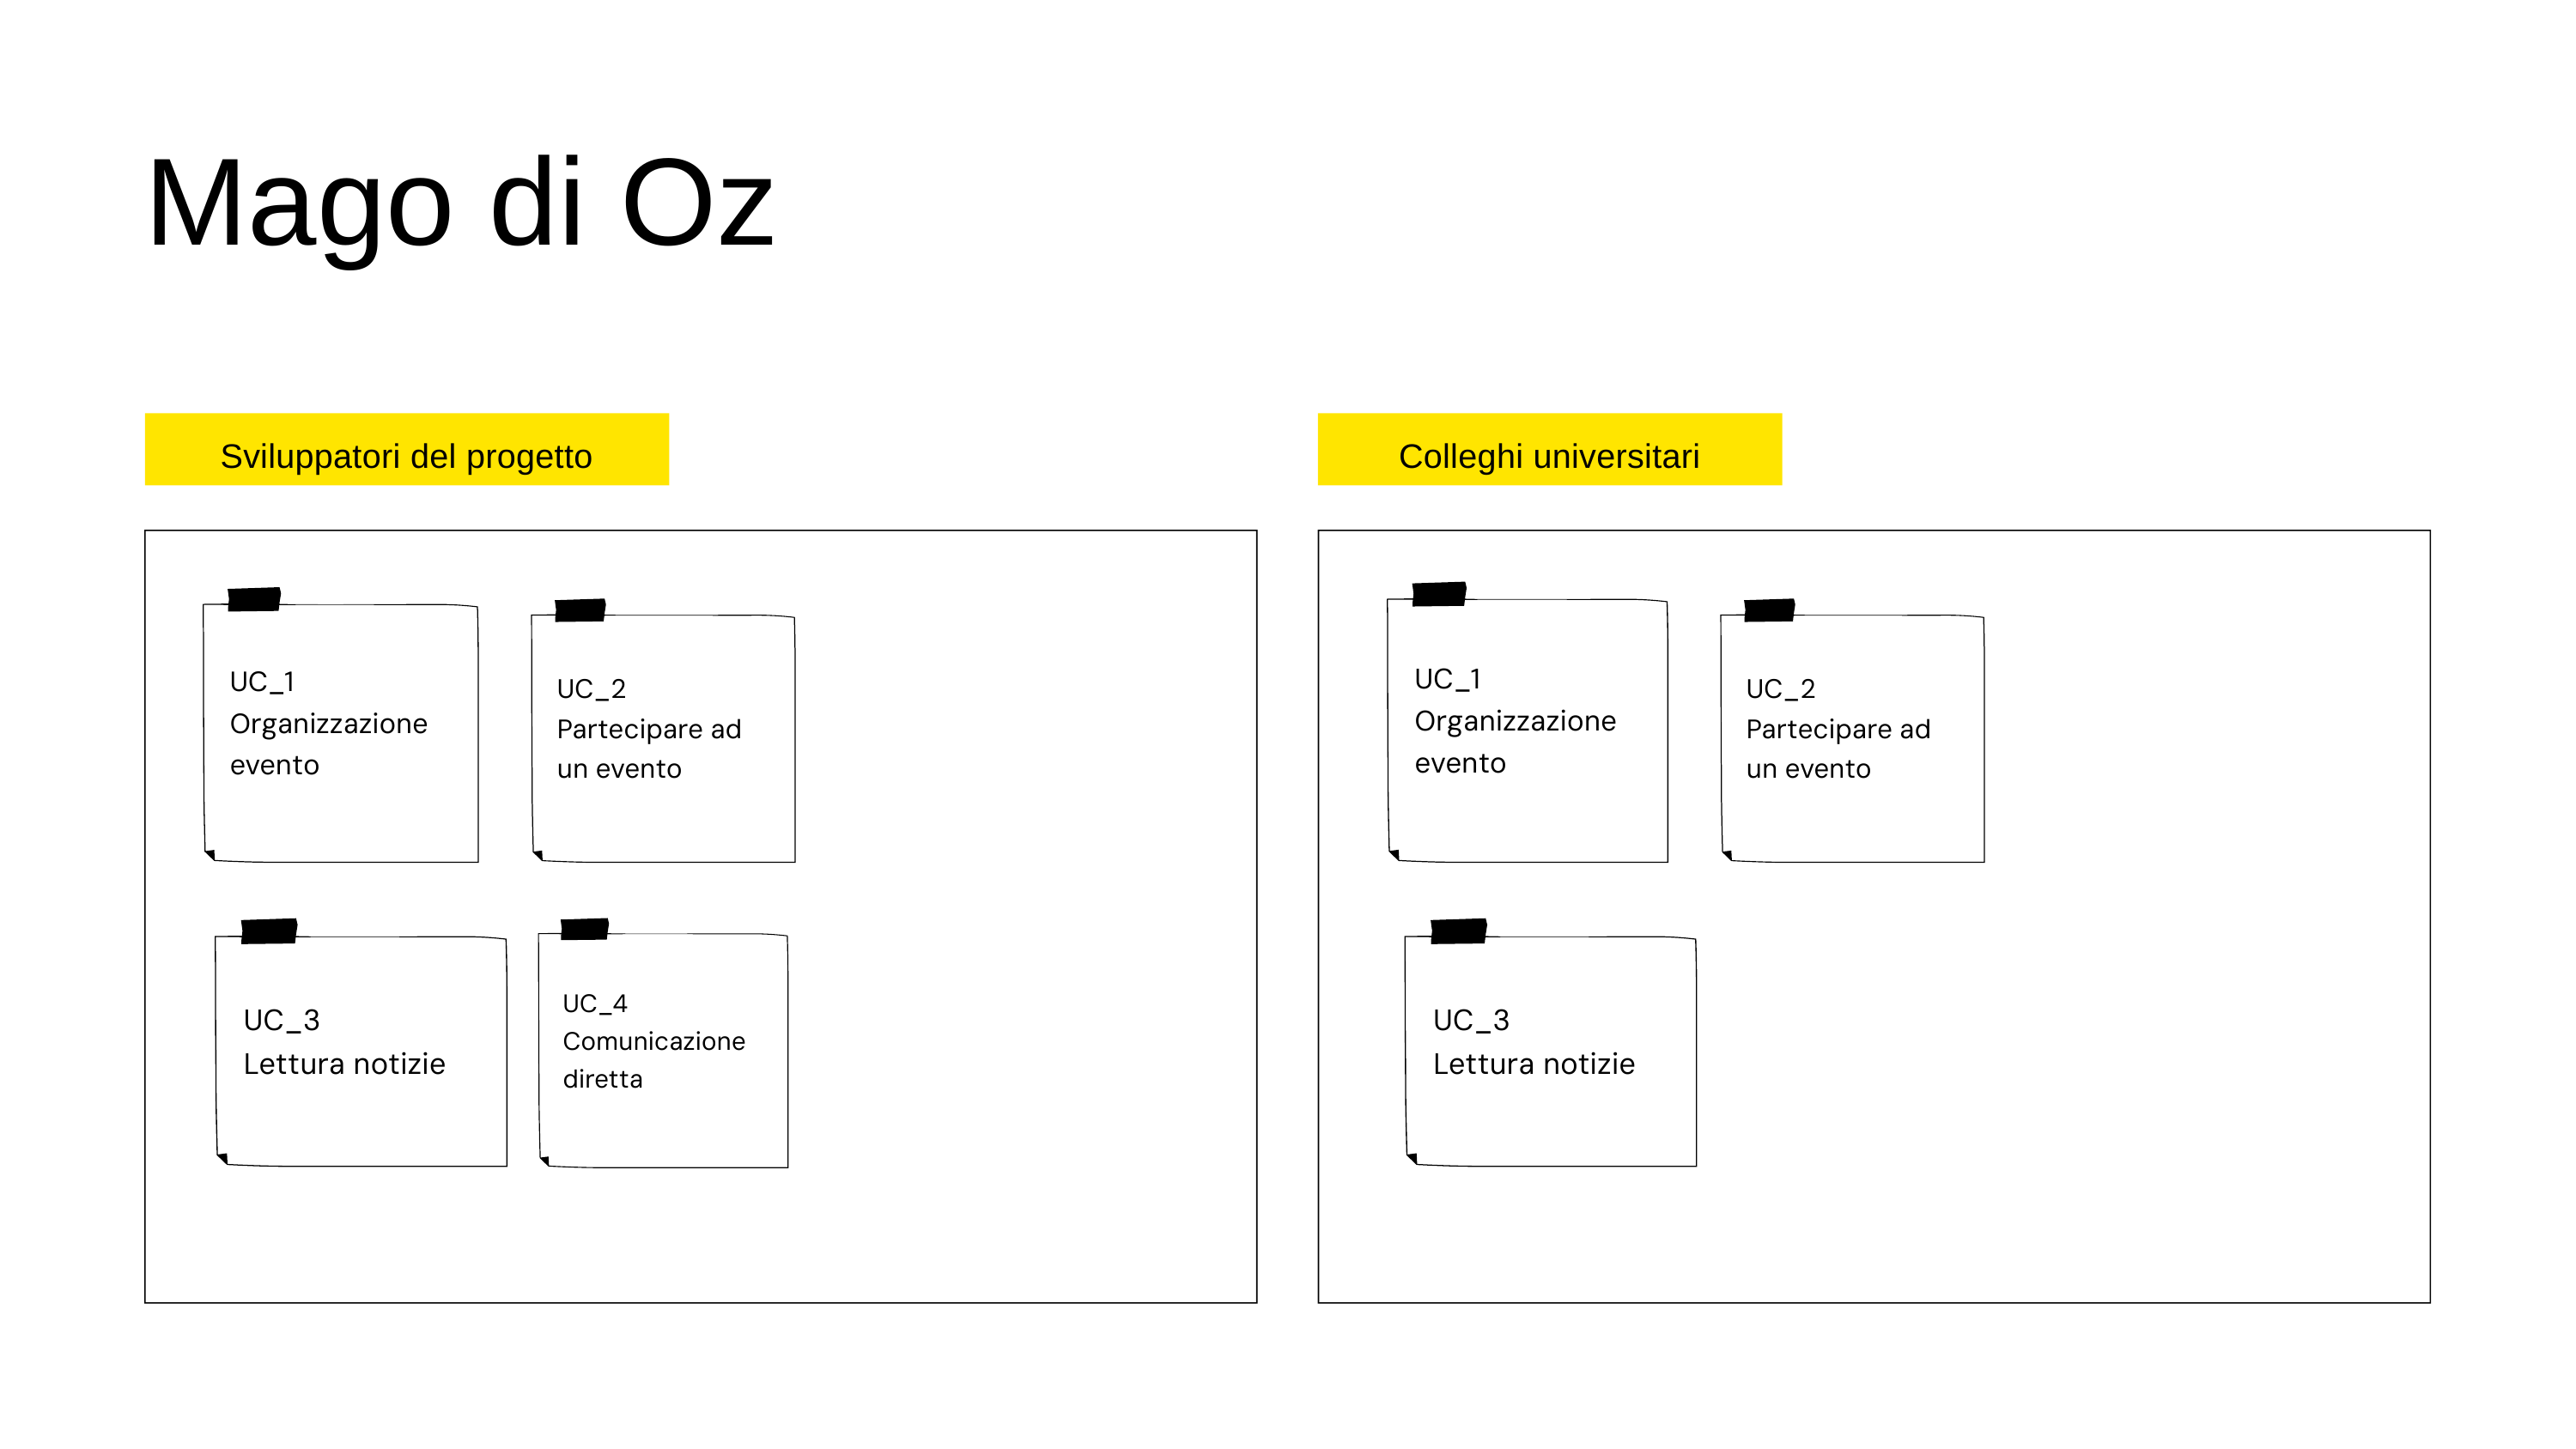

Mago di Oz

Sviluppatori del progetto

Colleghi universitari

UC_1
Organizzazione evento

UC_1
Organizzazione evento

UC_2
Partecipare ad un evento

UC_2
Partecipare ad un evento

UC_3
Lettura notizie

UC_4
Comunicazione diretta

UC_3
Lettura notizie